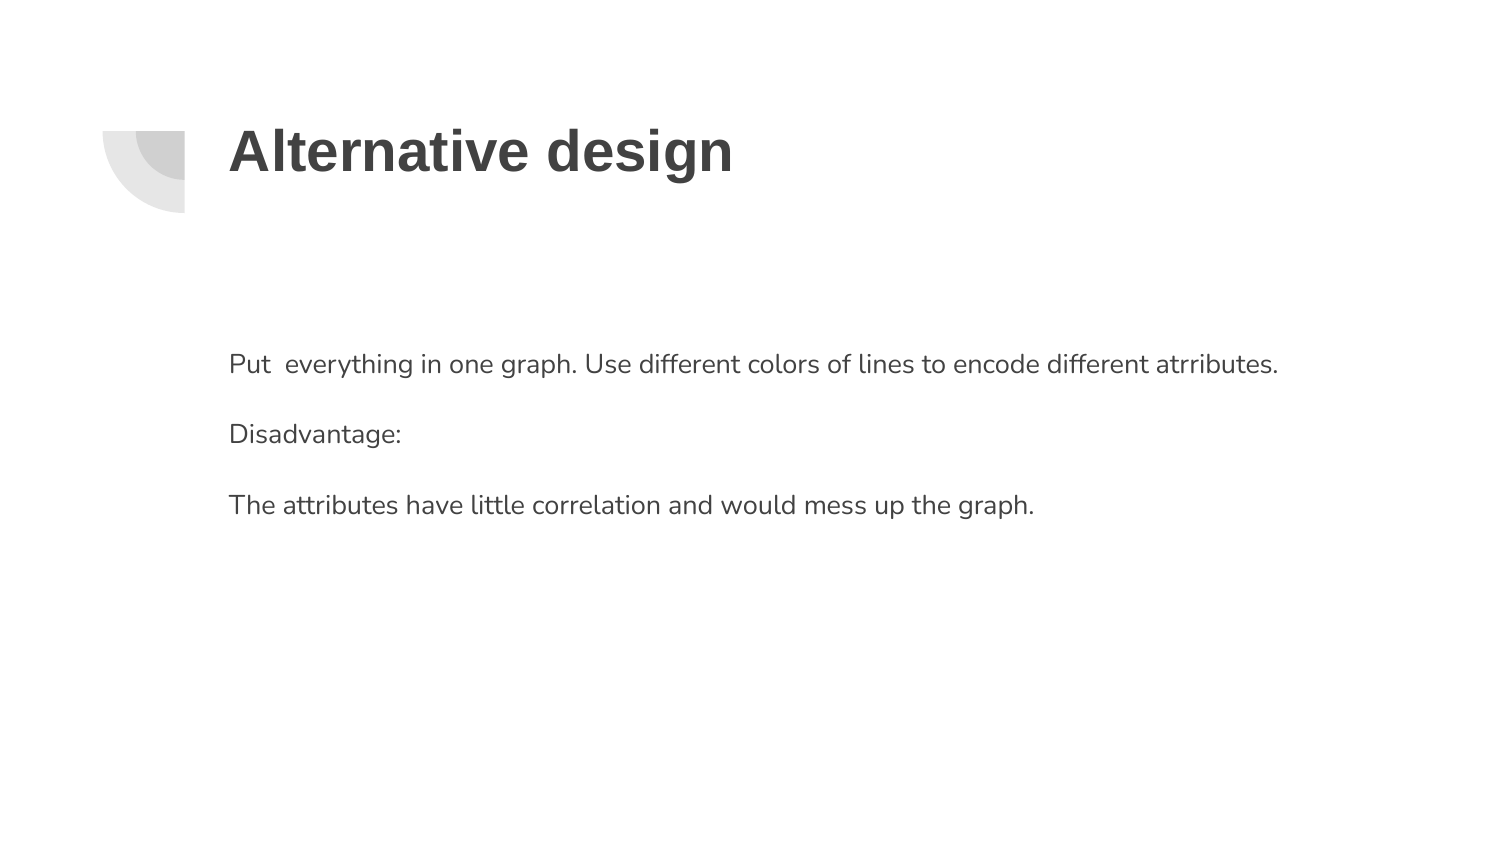

# Alternative design
Put  everything in one graph. Use different colors of lines to encode different atrributes.
Disadvantage:
The attributes have little correlation and would mess up the graph.